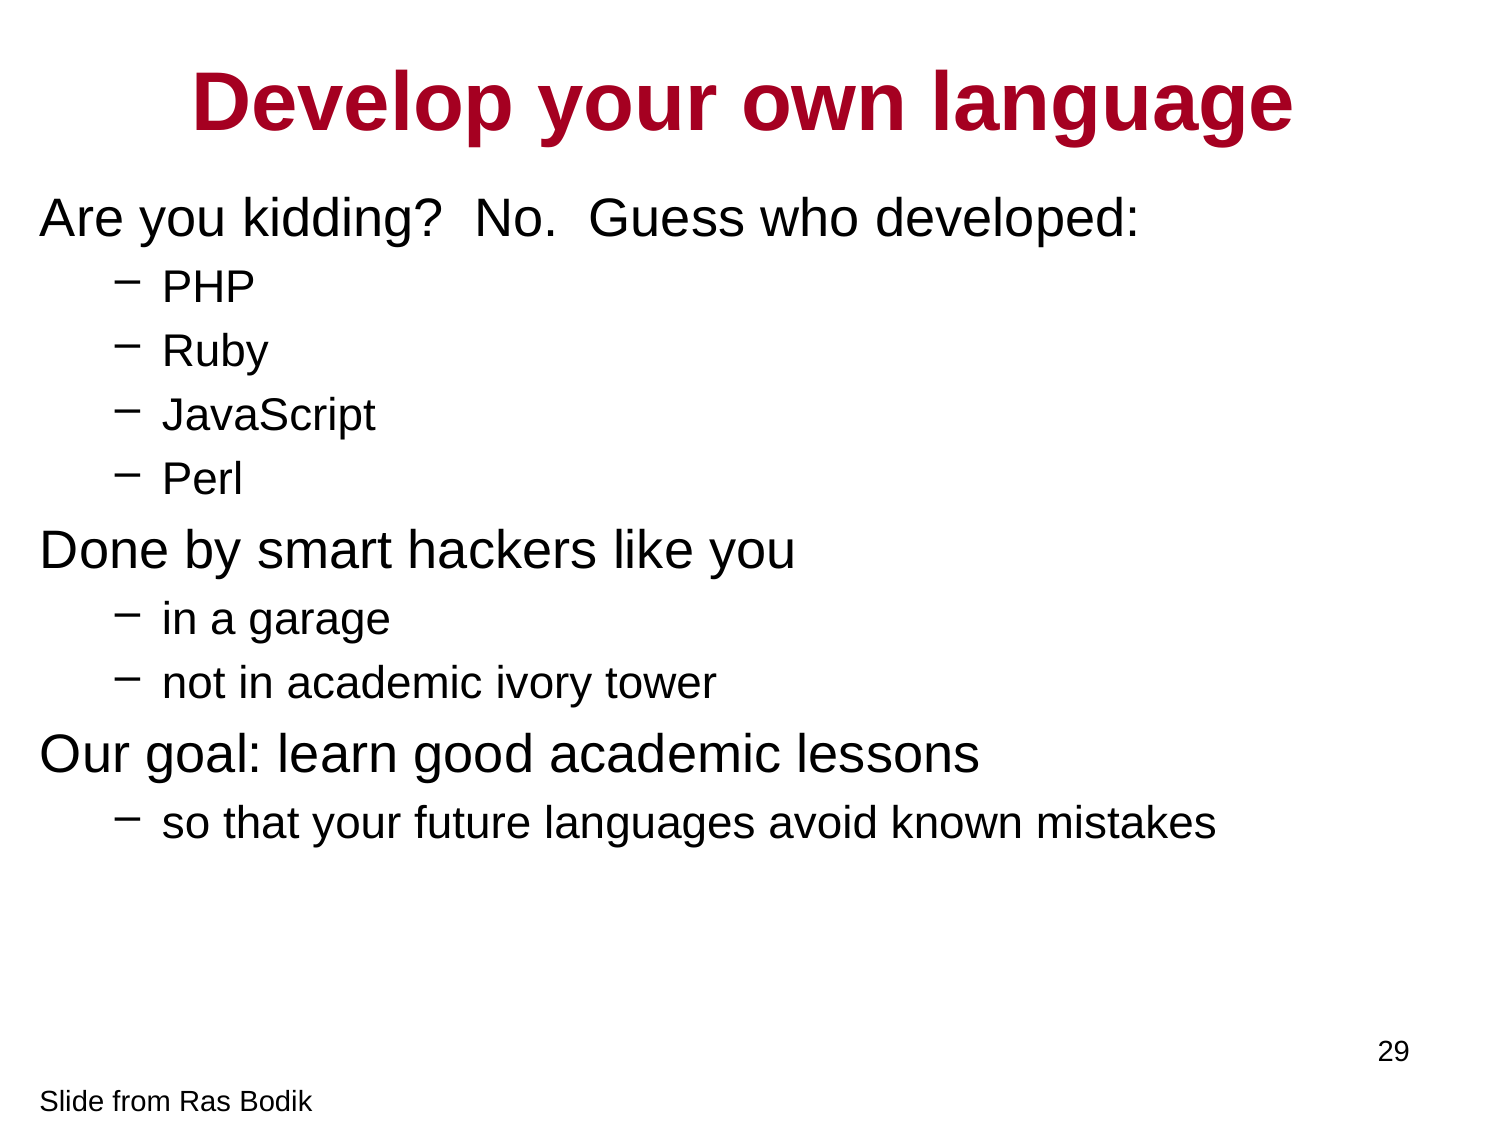

Develop your own language
Are you kidding?  No.  Guess who developed:
PHP
Ruby
JavaScript
Perl
Done by smart hackers like you
in a garage
not in academic ivory tower
Our goal: learn good academic lessons
so that your future languages avoid known mistakes
29
Slide from Ras Bodik